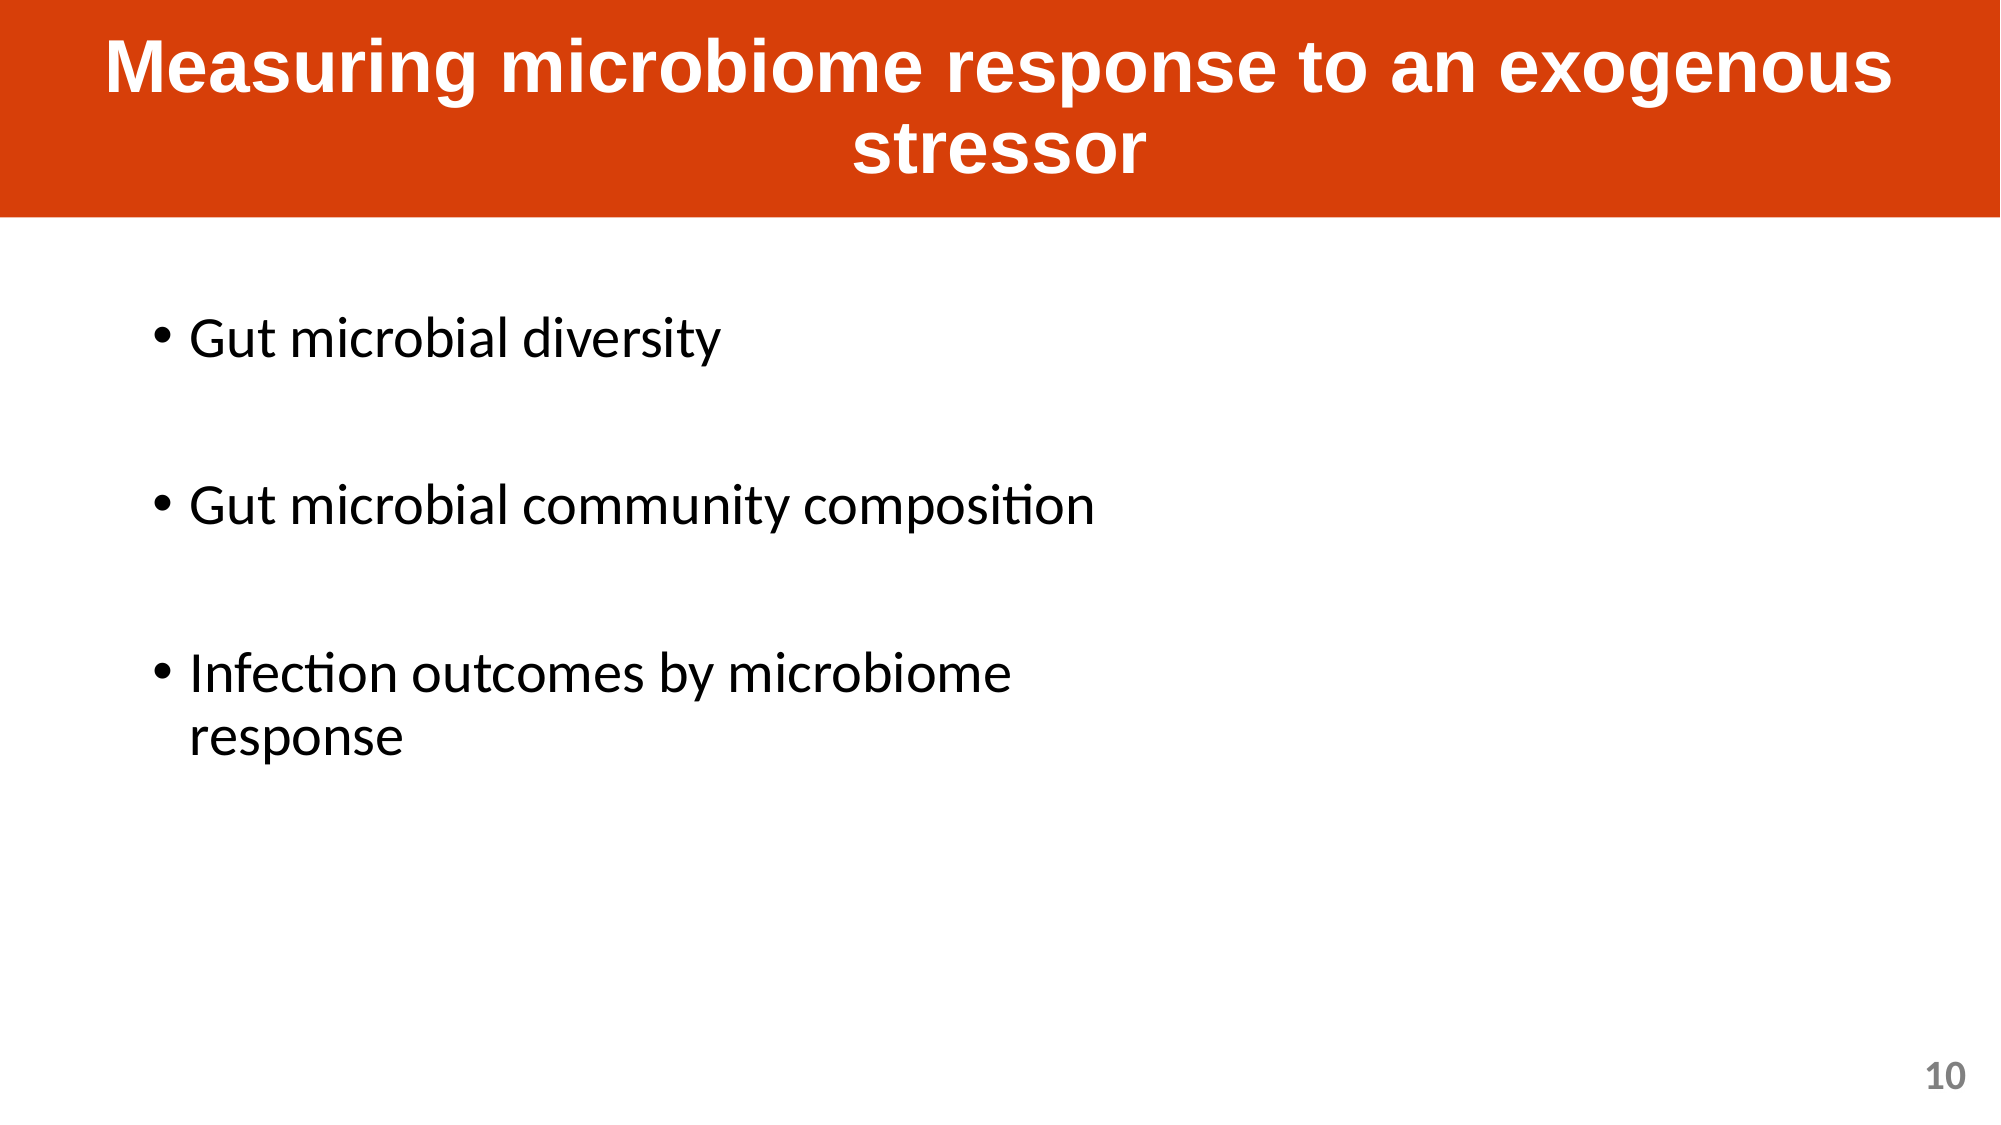

# Measuring microbiome response to an exogenous stressor
Gut microbial diversity

Gut microbial community composition

Infection outcomes by microbiome response
10